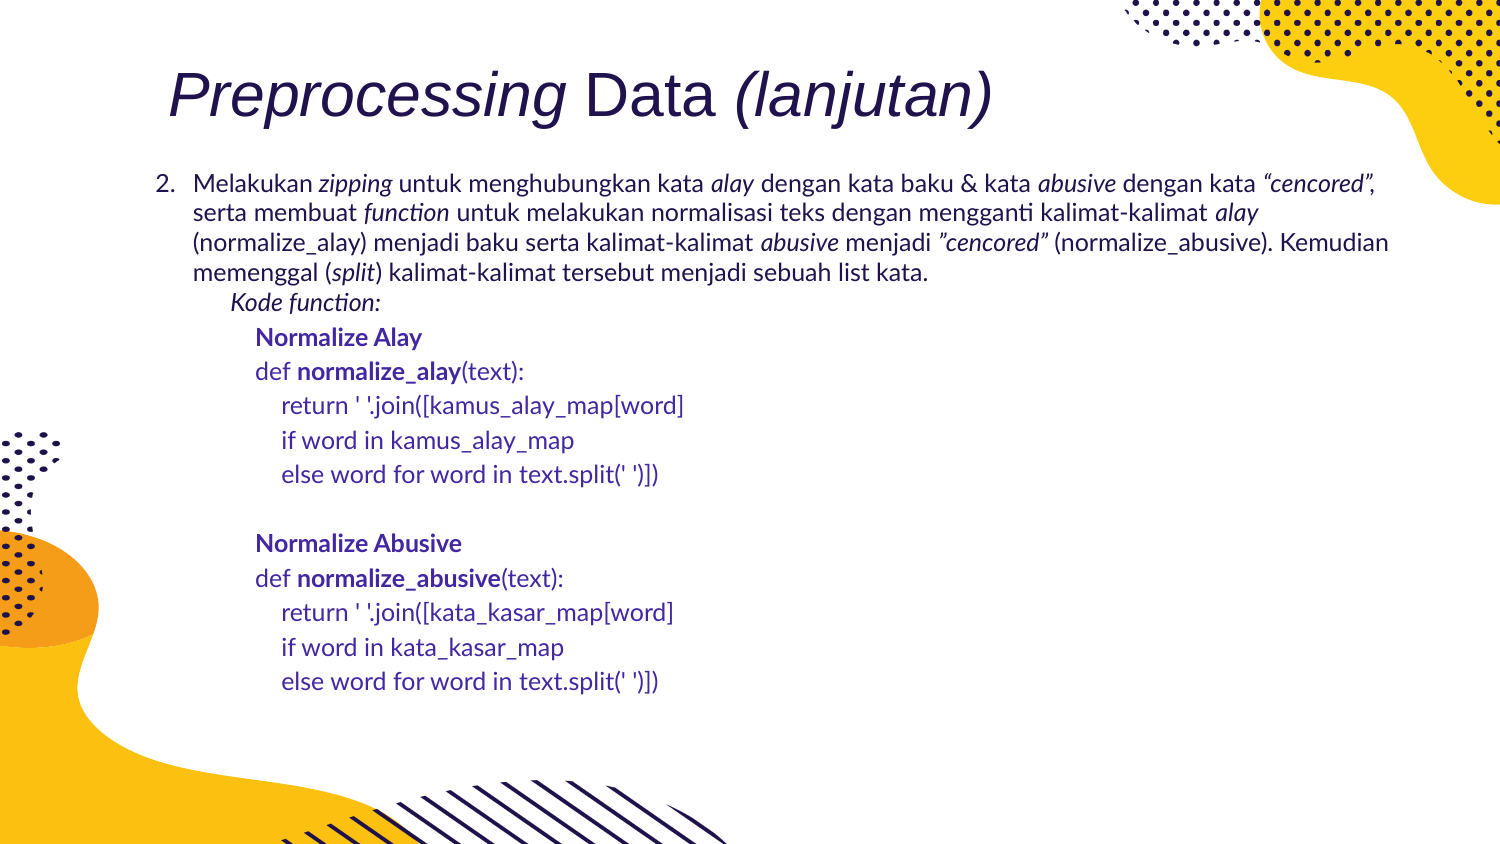

# Preprocessing Data (lanjutan)
Melakukan zipping untuk menghubungkan kata alay dengan kata baku & kata abusive dengan kata “cencored”, serta membuat function untuk melakukan normalisasi teks dengan mengganti kalimat-kalimat alay (normalize_alay) menjadi baku serta kalimat-kalimat abusive menjadi ”cencored” (normalize_abusive). Kemudian memenggal (split) kalimat-kalimat tersebut menjadi sebuah list kata.
	Kode function:
	Normalize Alay
	def normalize_alay(text):
	    return ' '.join([kamus_alay_map[word]
	    if word in kamus_alay_map
	    else word for word in text.split(' ')])

	Normalize Abusive
	def normalize_abusive(text):
	    return ' '.join([kata_kasar_map[word]
	    if word in kata_kasar_map
	    else word for word in text.split(' ')])